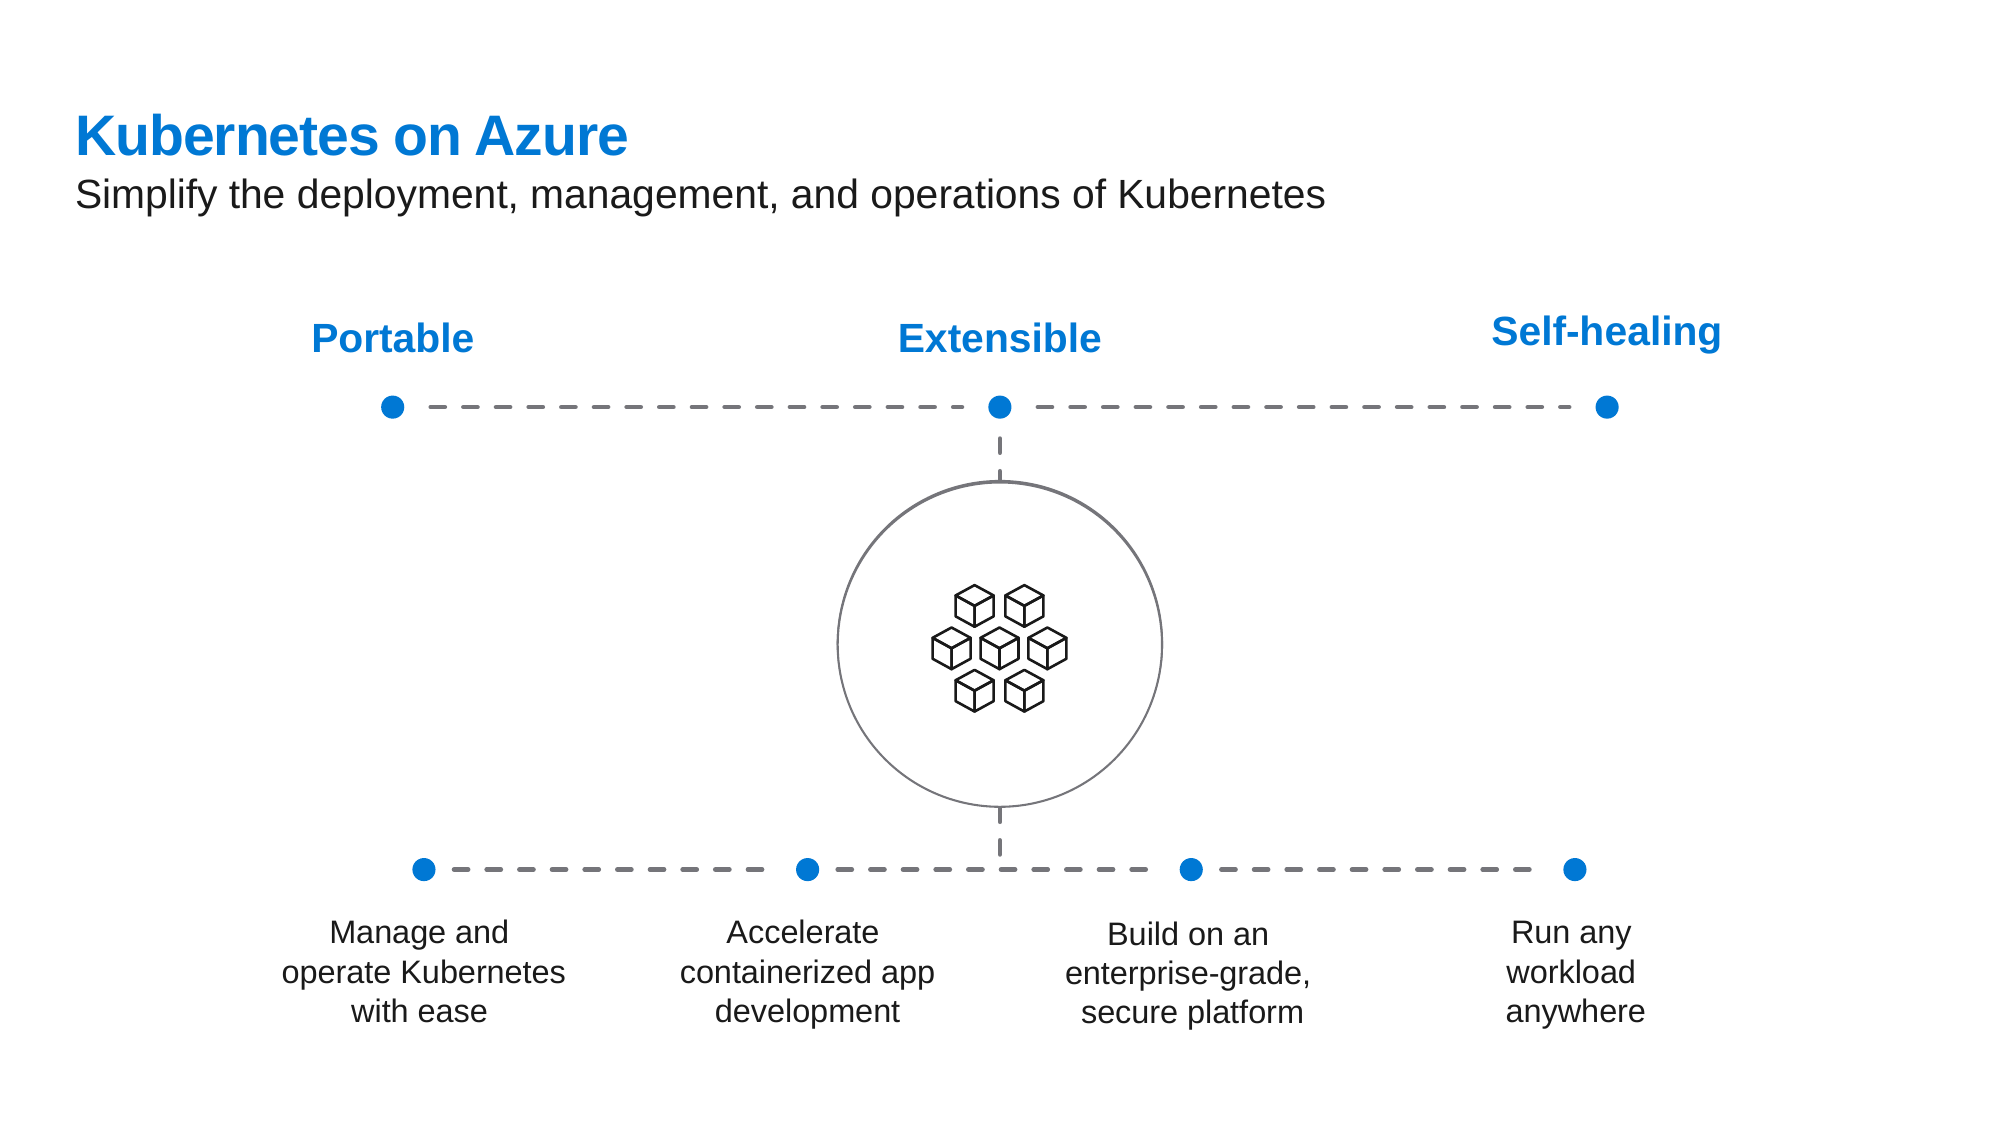

# Kubernetes on Azure
Simplify the deployment, management, and operations of Kubernetes
Self-healing
Portable
Extensible

Manage and
operate Kubernetes with ease
Run any
workload
anywhere
Accelerate
containerized app development
Build on an
enterprise-grade,
secure platform